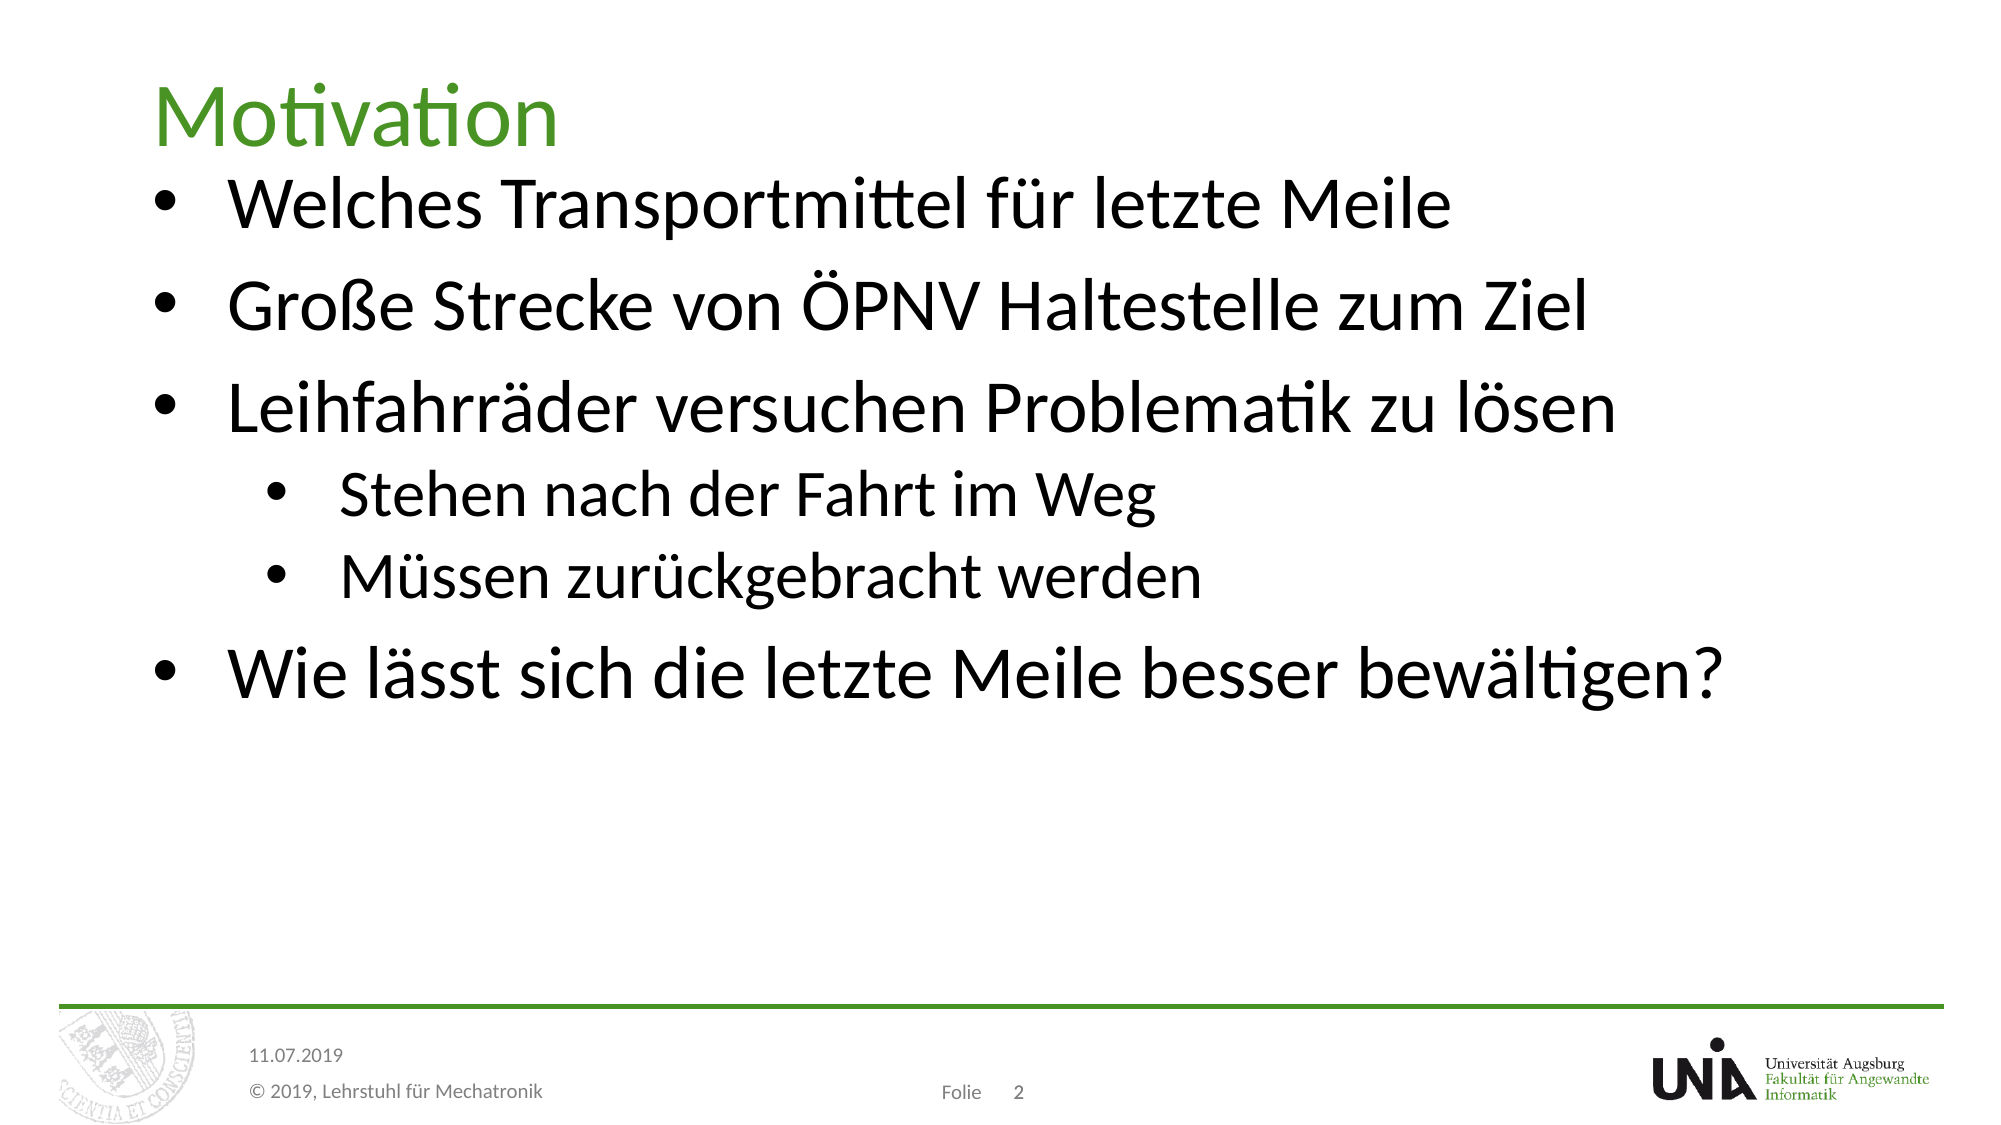

# Motivation
Welches Transportmittel für letzte Meile
Große Strecke von ÖPNV Haltestelle zum Ziel
Leihfahrräder versuchen Problematik zu lösen
Stehen nach der Fahrt im Weg
Müssen zurückgebracht werden
Wie lässt sich die letzte Meile besser bewältigen?
2